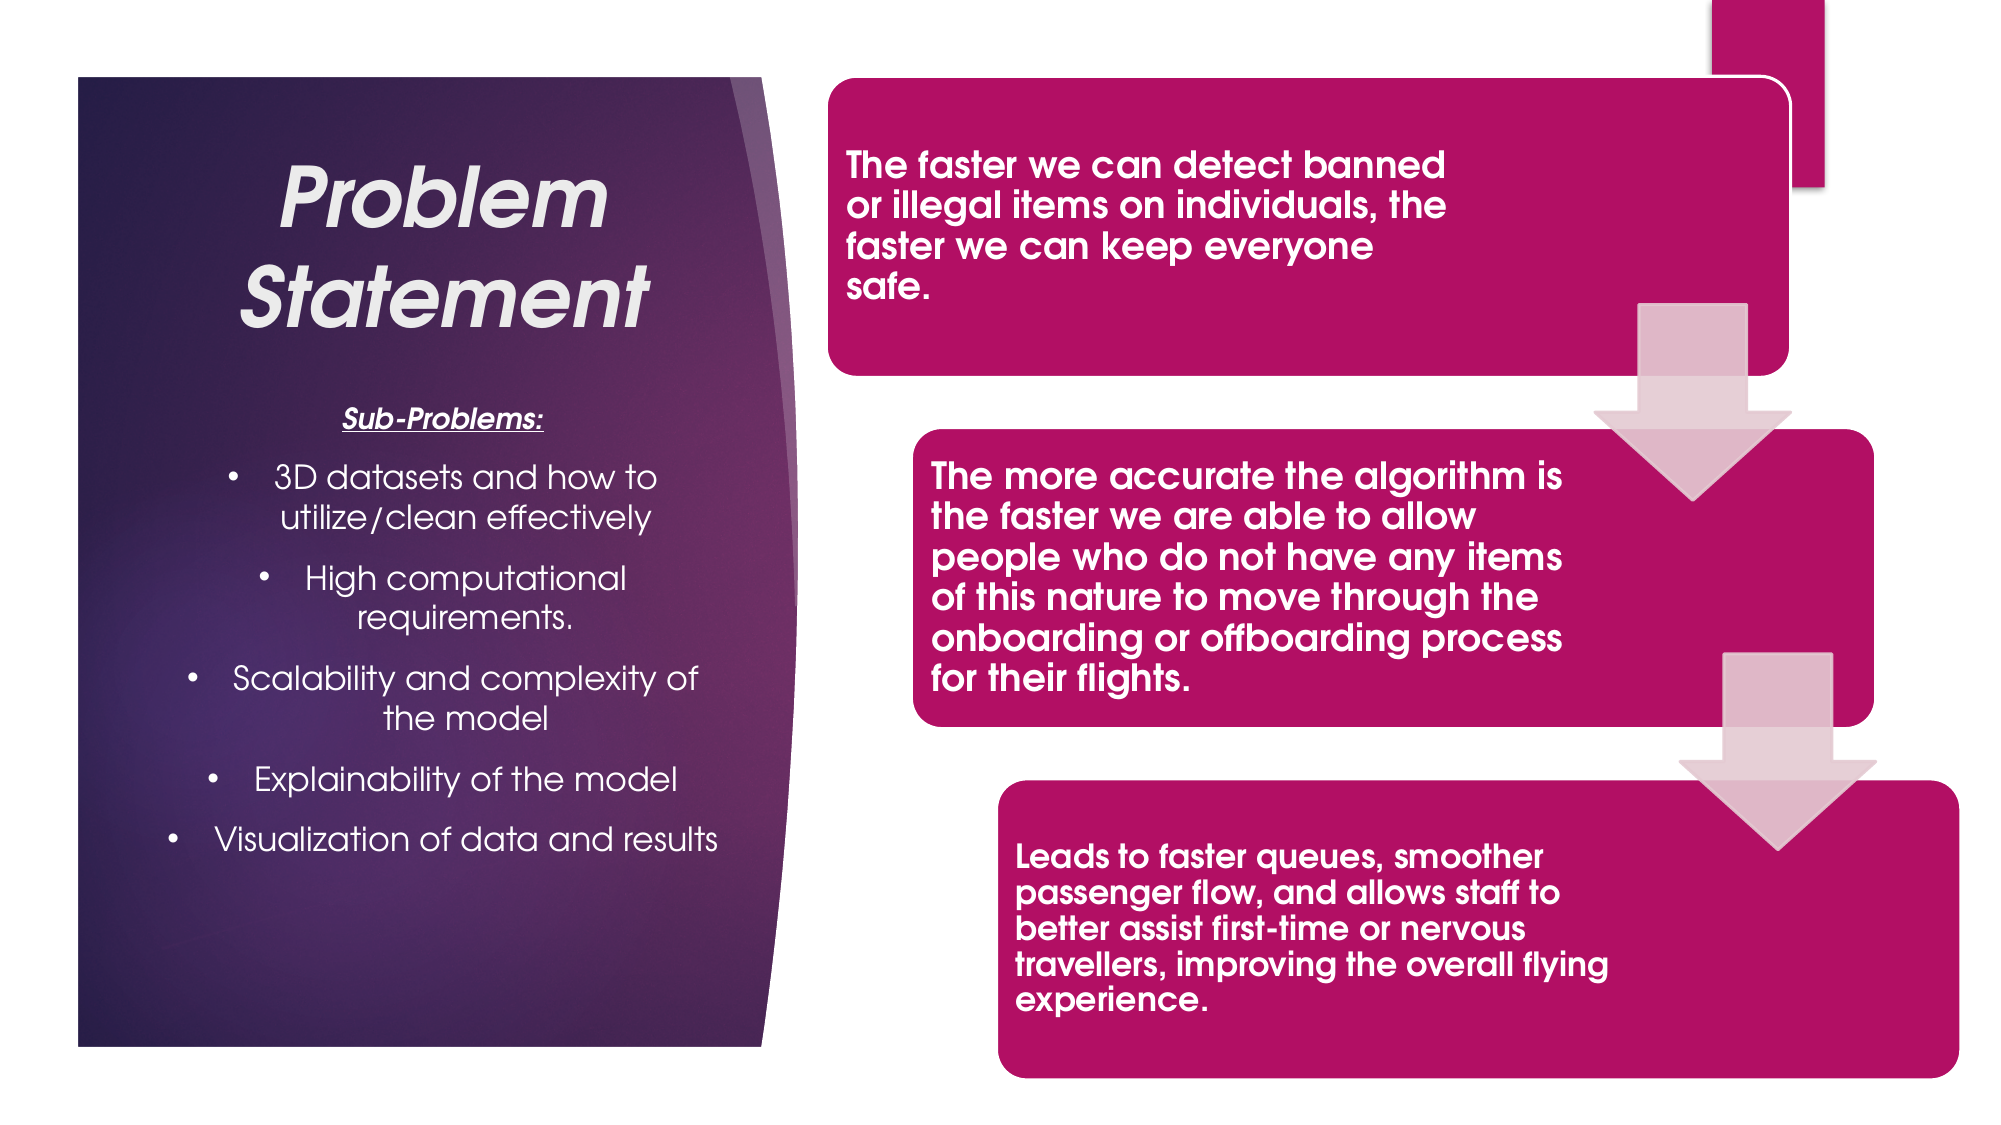

The faster we can detect banned or illegal items on individuals, the faster we can keep everyone safe.

The more accurate the algorithm is the faster we are able to allow people who do not have any items of this nature to move through the onboarding or offboarding process for their flights.

Leads to faster queues, smoother passenger flow, and allows staff to better assist first-time or nervous travellers, improving the overall flying experience.
# Problem Statement
Sub-Problems:
3D datasets and how to utilize/clean effectively
High computational requirements.
Scalability and complexity of the model
Explainability of the model
Visualization of data and results